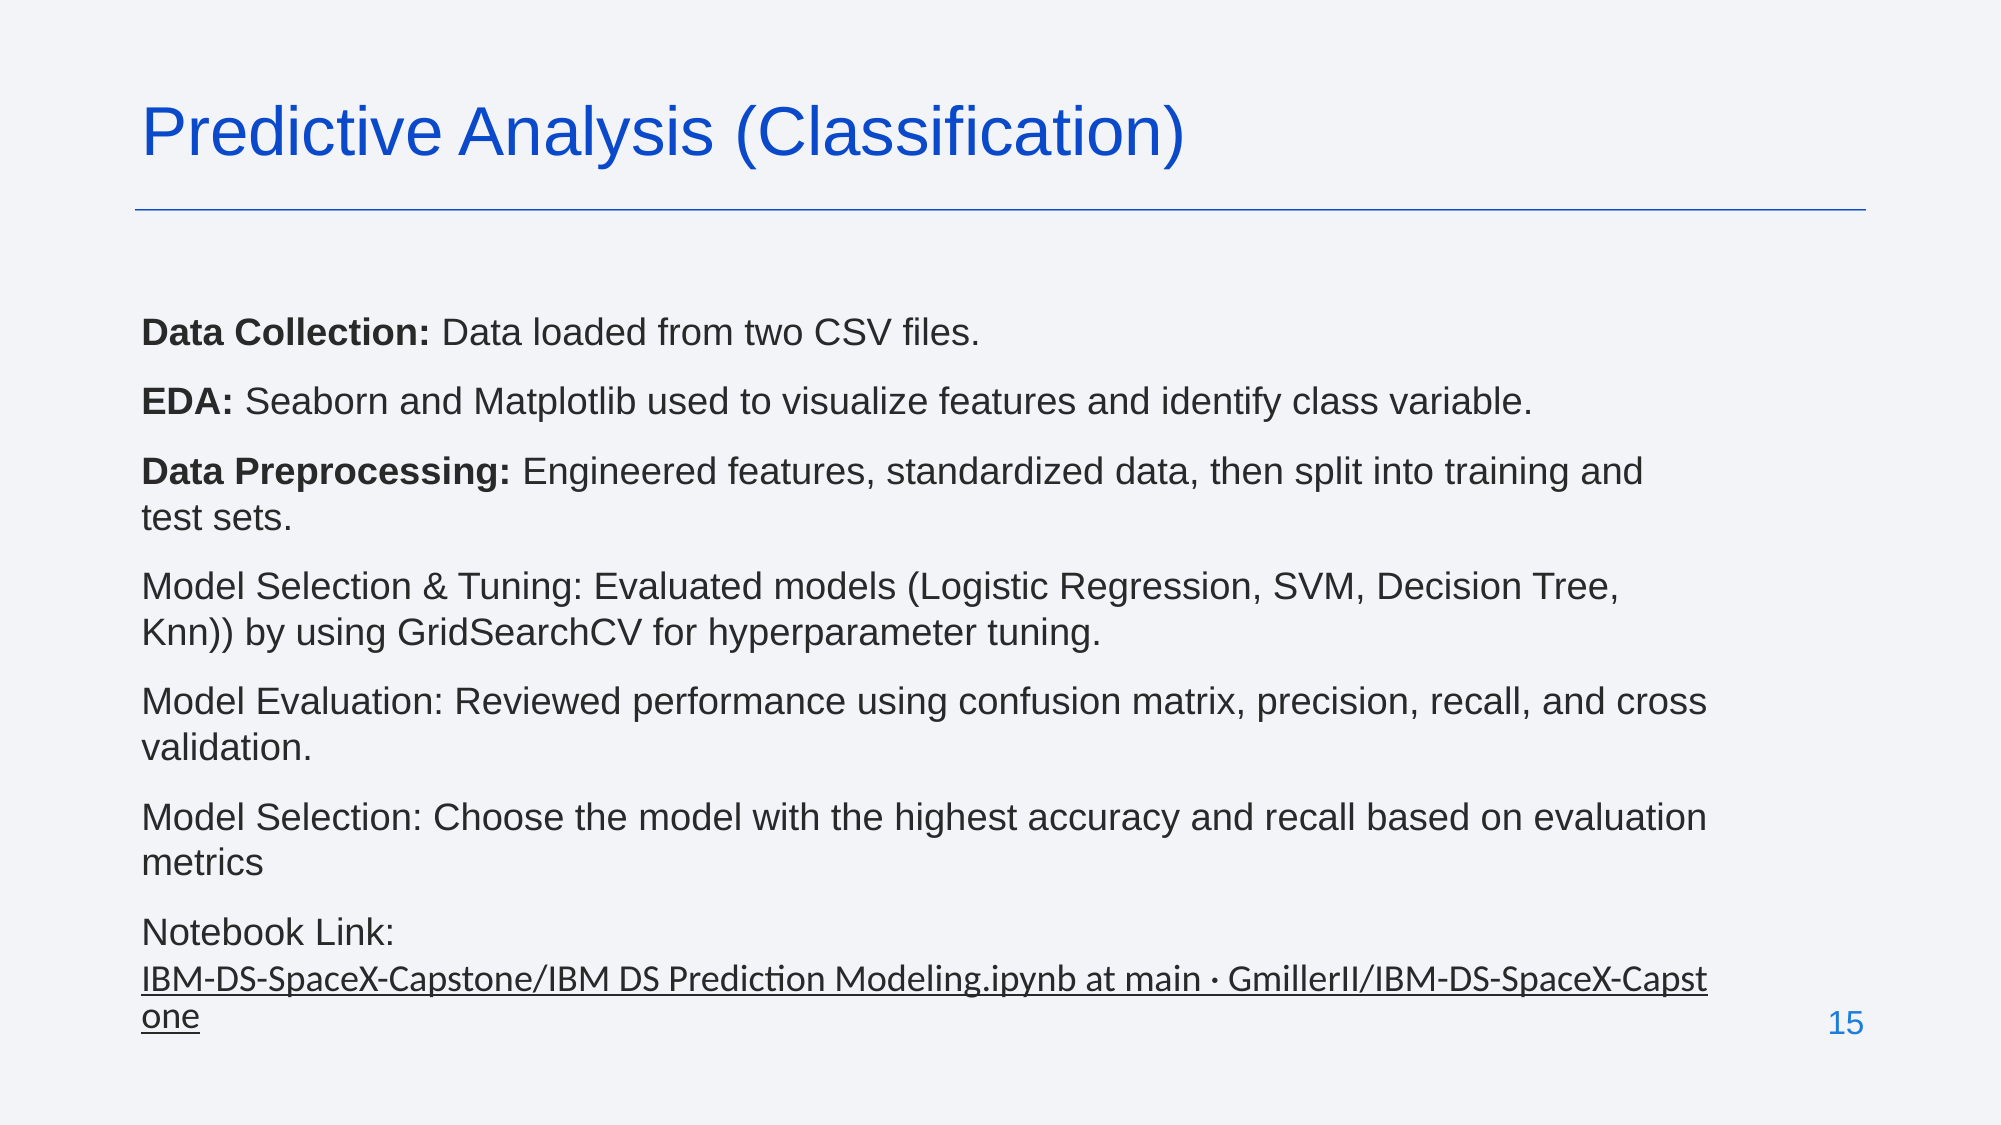

Predictive Analysis (Classification)
Data Collection: Data loaded from two CSV files.
EDA: Seaborn and Matplotlib used to visualize features and identify class variable.
Data Preprocessing: Engineered features, standardized data, then split into training and test sets.
Model Selection & Tuning: Evaluated models (Logistic Regression, SVM, Decision Tree, Knn)) by using GridSearchCV for hyperparameter tuning.
Model Evaluation: Reviewed performance using confusion matrix, precision, recall, and cross validation.
Model Selection: Choose the model with the highest accuracy and recall based on evaluation metrics
Notebook Link: IBM-DS-SpaceX-Capstone/IBM DS Prediction Modeling.ipynb at main · GmillerII/IBM-DS-SpaceX-Capstone

15